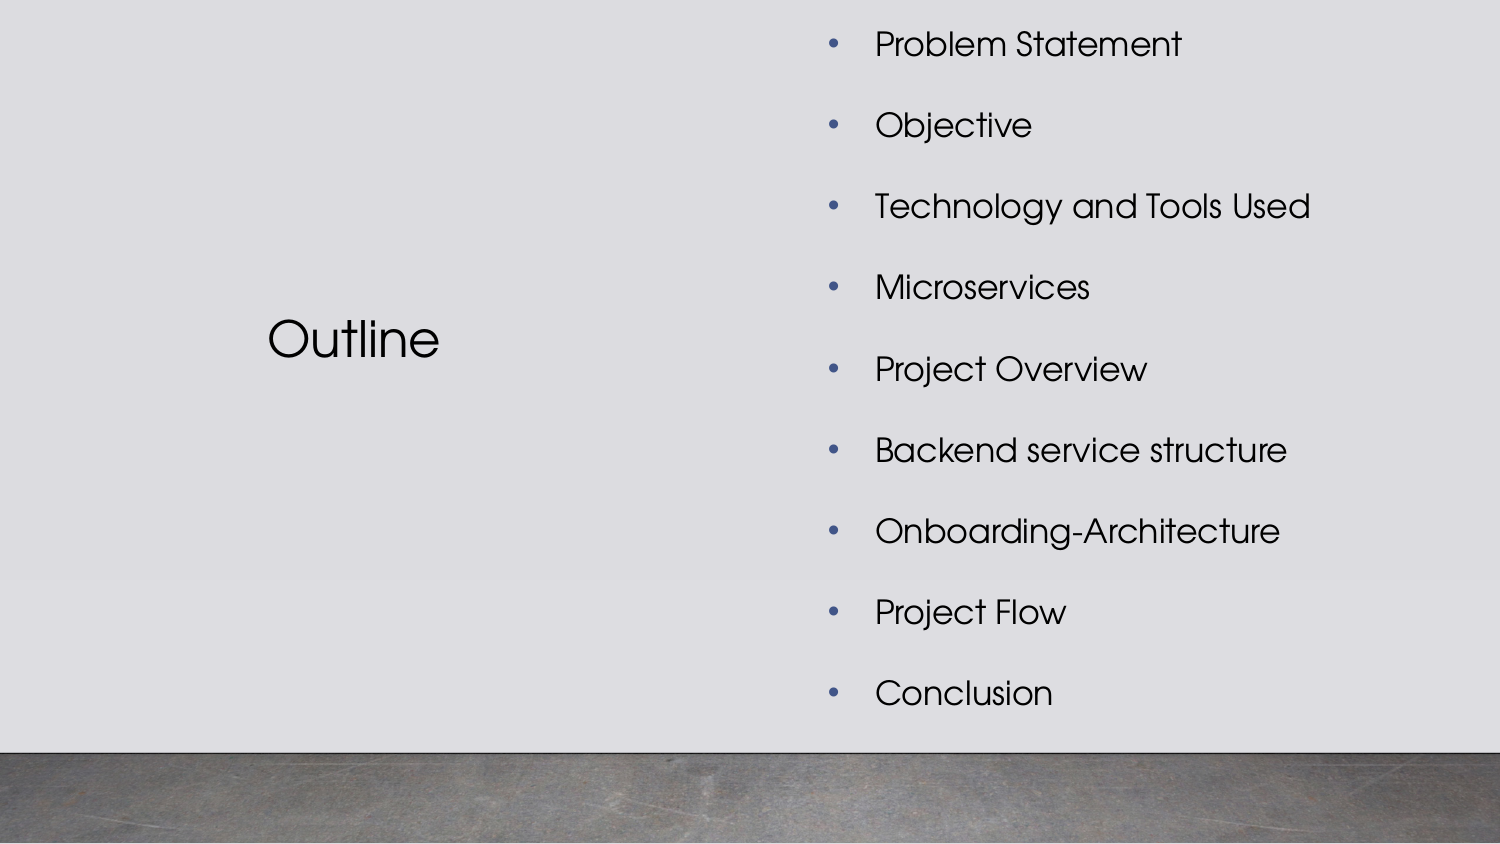

Problem Statement
Objective
Technology and Tools Used
Microservices
Project Overview
Backend service structure
Onboarding-Architecture
Project Flow
Conclusion

# Outline